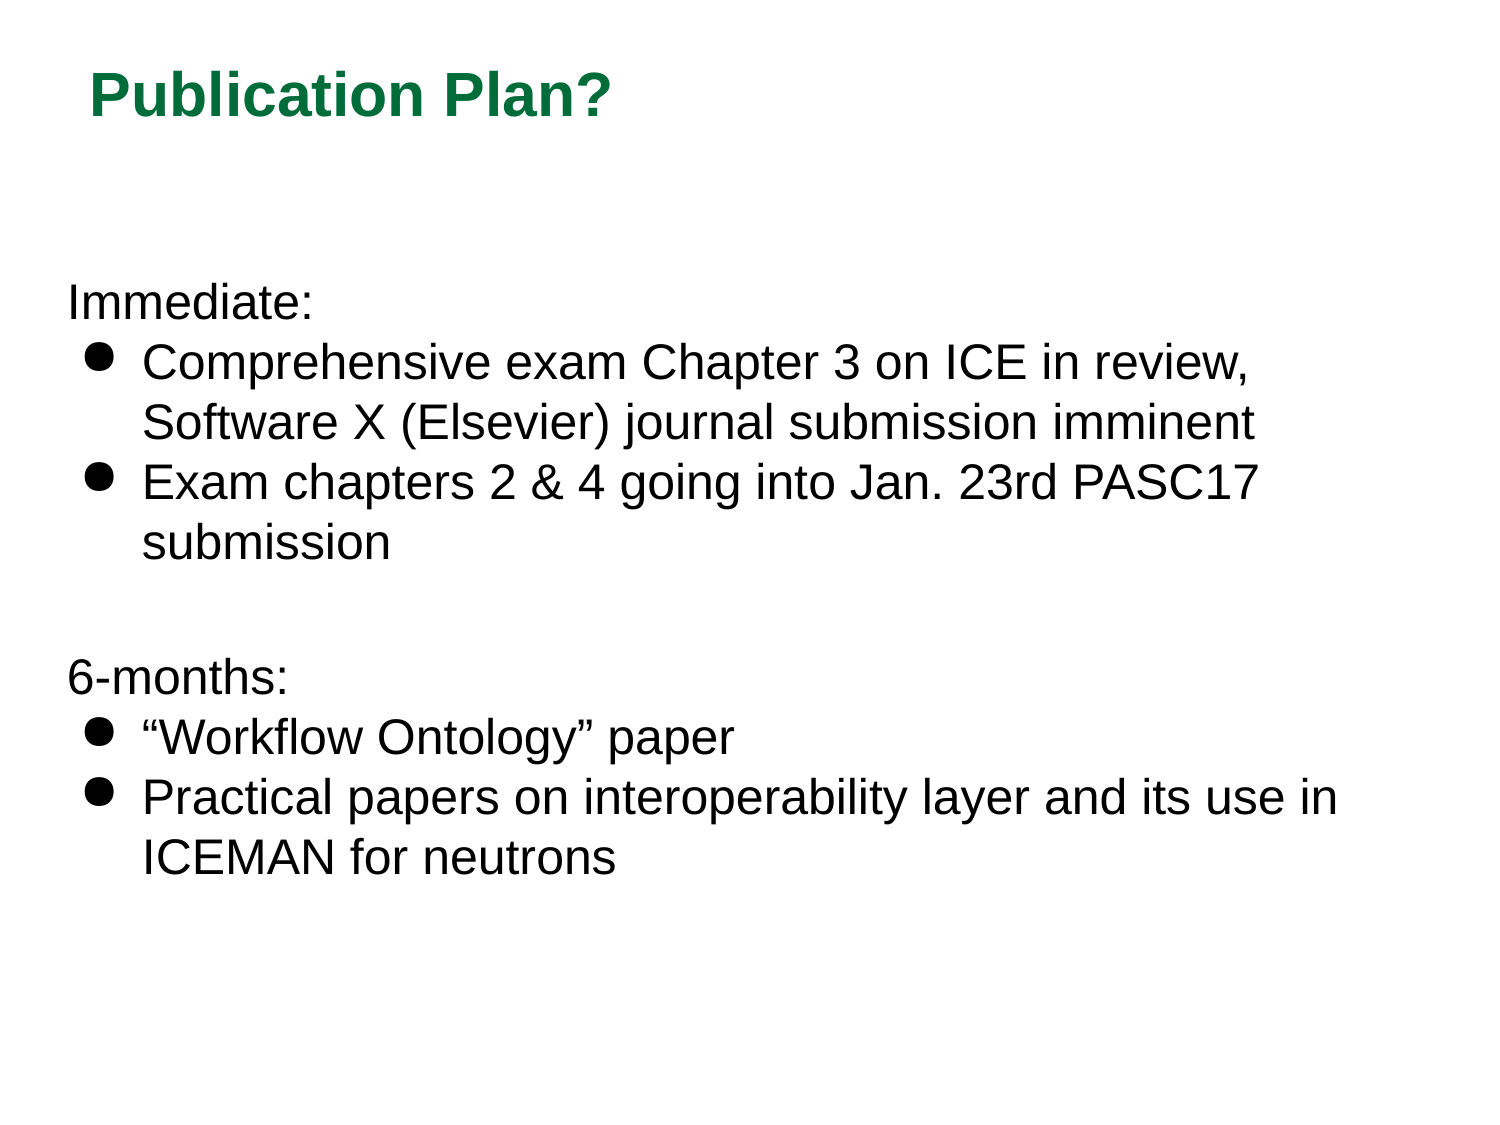

Publication Plan?
Immediate:
Comprehensive exam Chapter 3 on ICE in review, Software X (Elsevier) journal submission imminent
Exam chapters 2 & 4 going into Jan. 23rd PASC17 submission

6-months:
“Workflow Ontology” paper
Practical papers on interoperability layer and its use in ICEMAN for neutrons